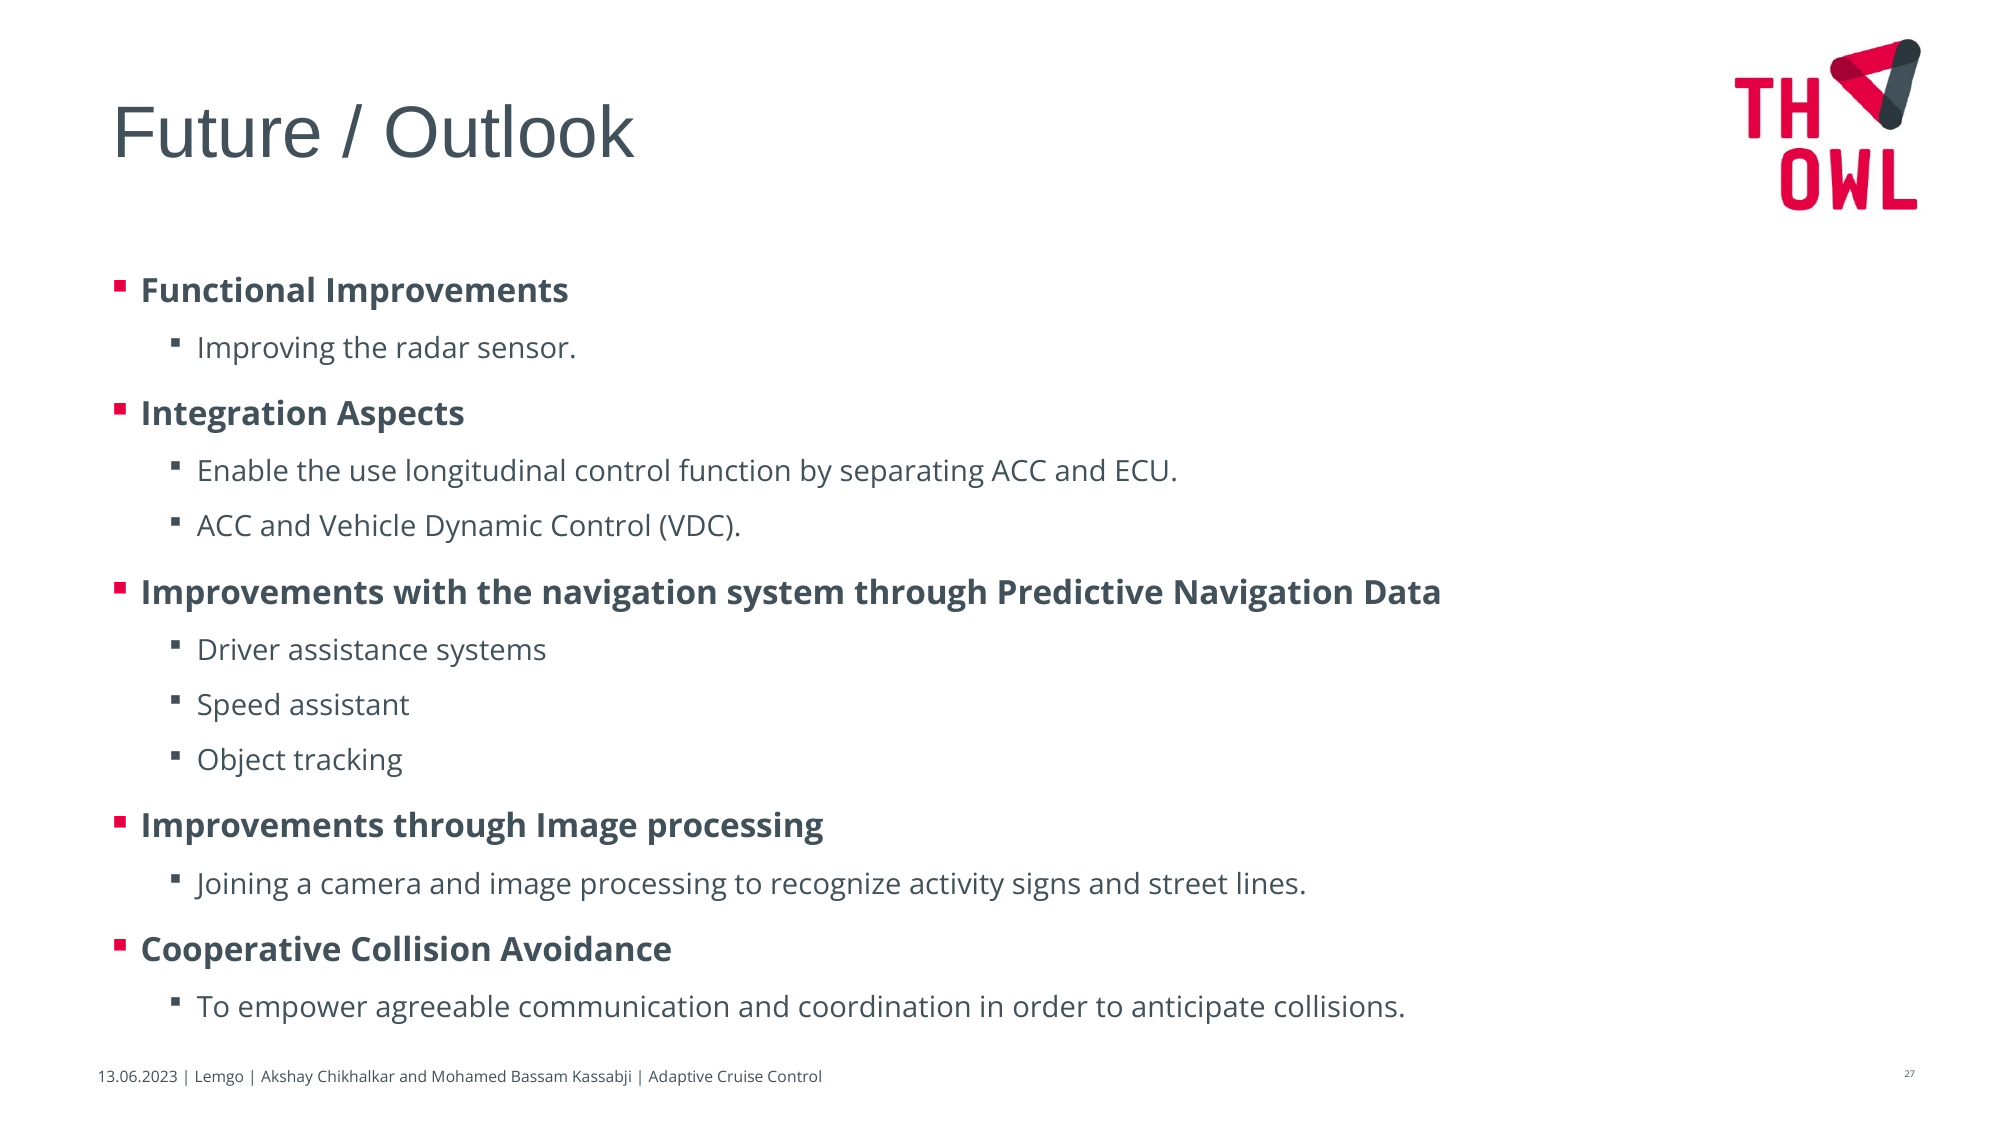

Future / Outlook
Functional Improvements
Improving the radar sensor.
Integration Aspects
Enable the use longitudinal control function by separating ACC and ECU.
ACC and Vehicle Dynamic Control (VDC).
Improvements with the navigation system through Predictive Navigation Data
Driver assistance systems
Speed assistant
Object tracking
Improvements through Image processing
Joining a camera and image processing to recognize activity signs and street lines.
Cooperative Collision Avoidance
To empower agreeable communication and coordination in order to anticipate collisions.